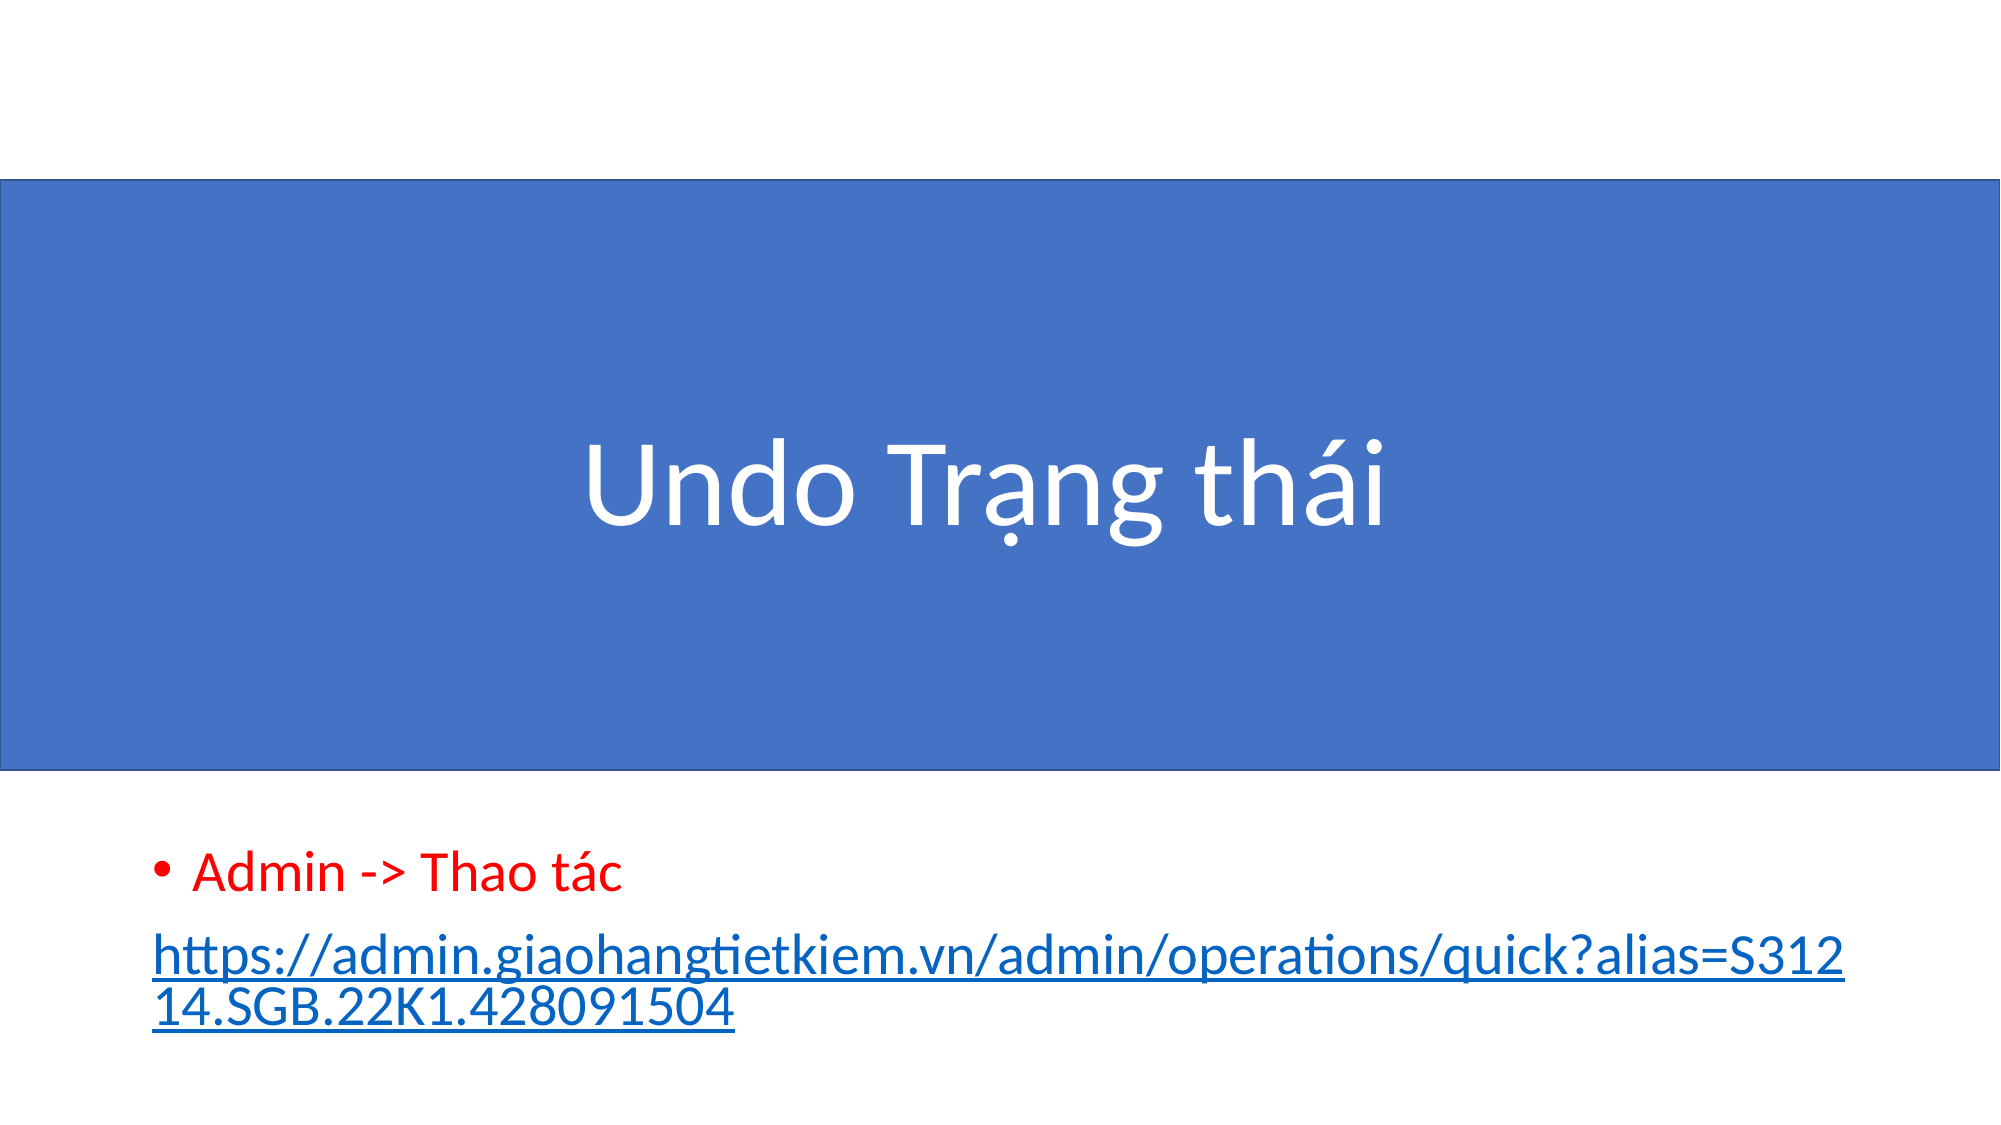

Undo Trạng thái
Admin -> Thao tác
https://admin.giaohangtietkiem.vn/admin/operations/quick?alias=S31214.SGB.22K1.428091504